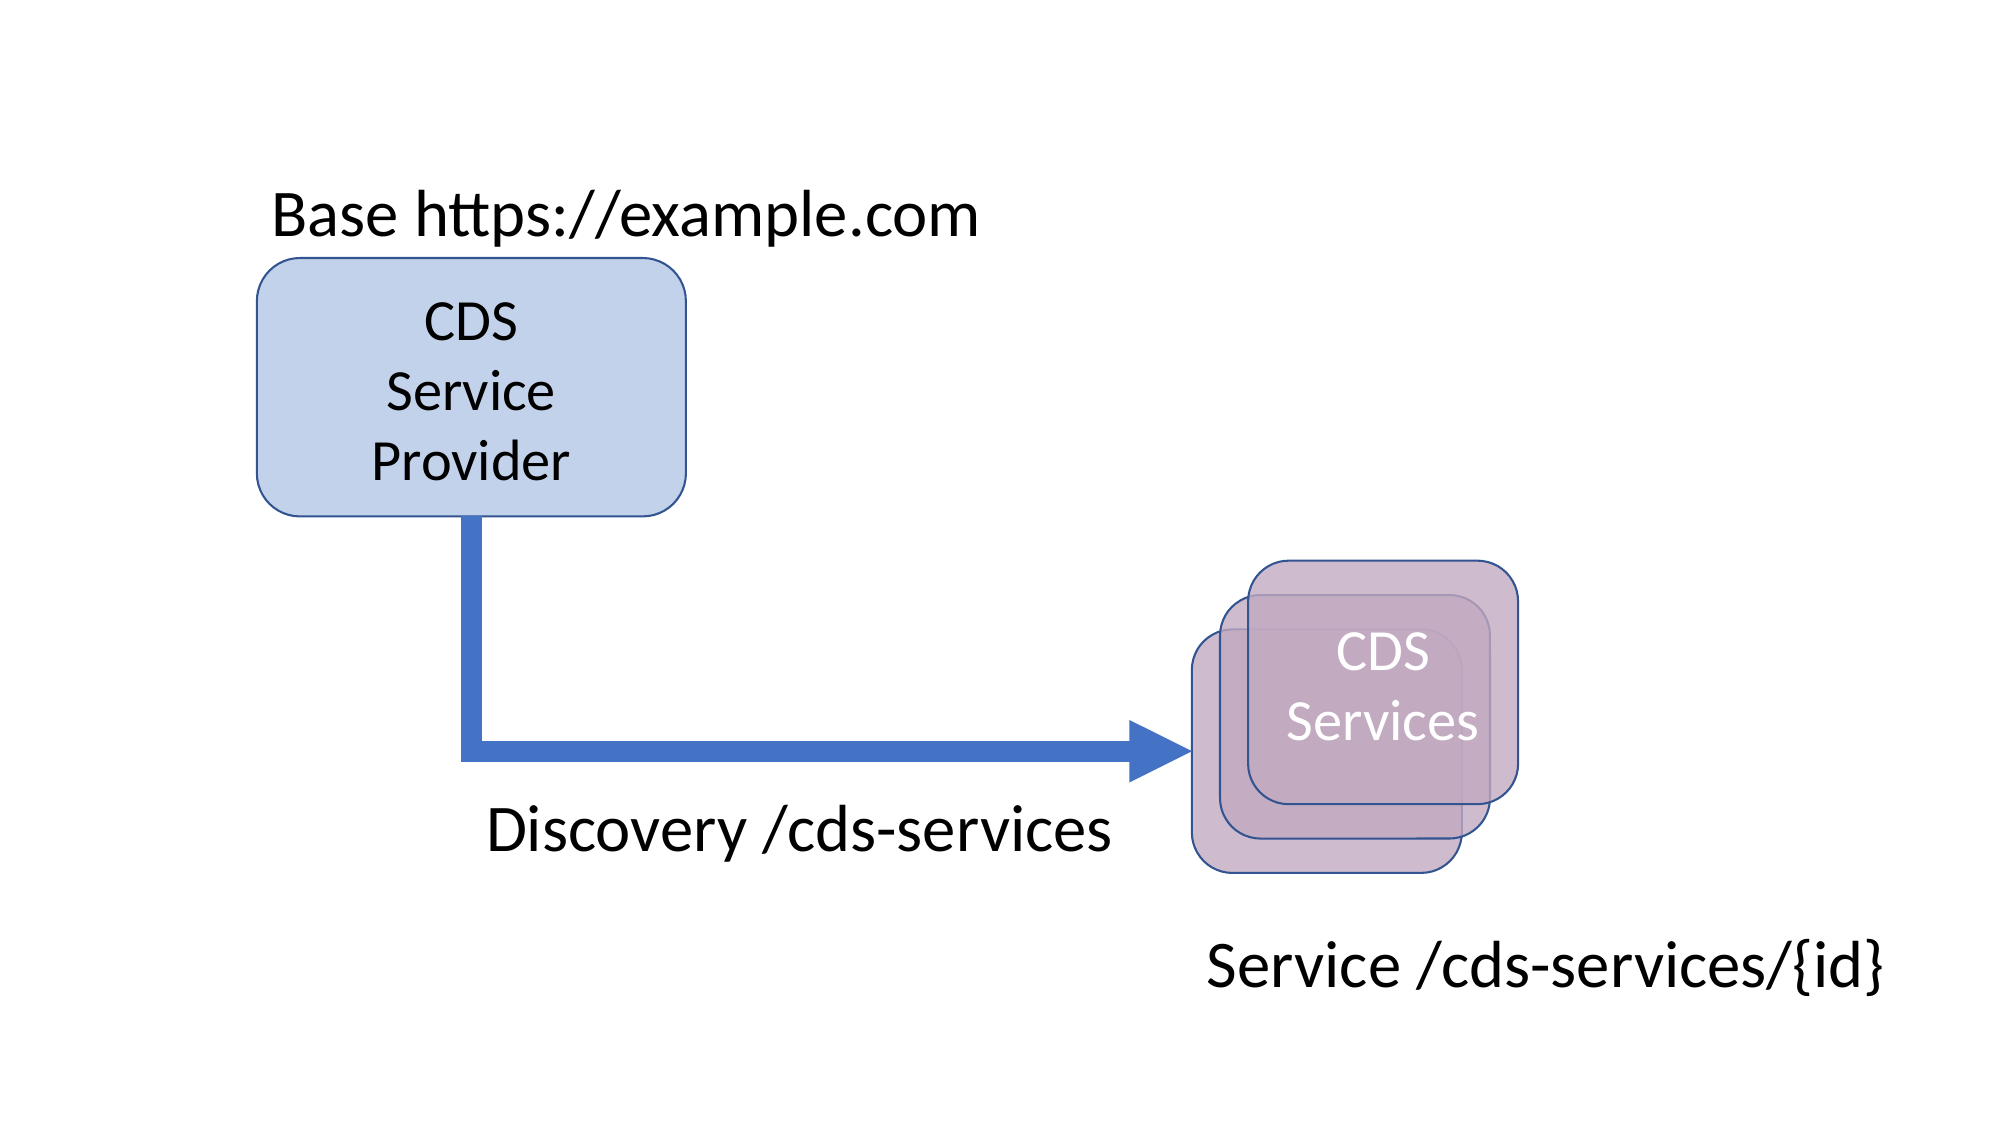

Base https://example.com
CDS
Service Provider
CDS
Services

Discovery /cds-services
Service /cds-services/{id}